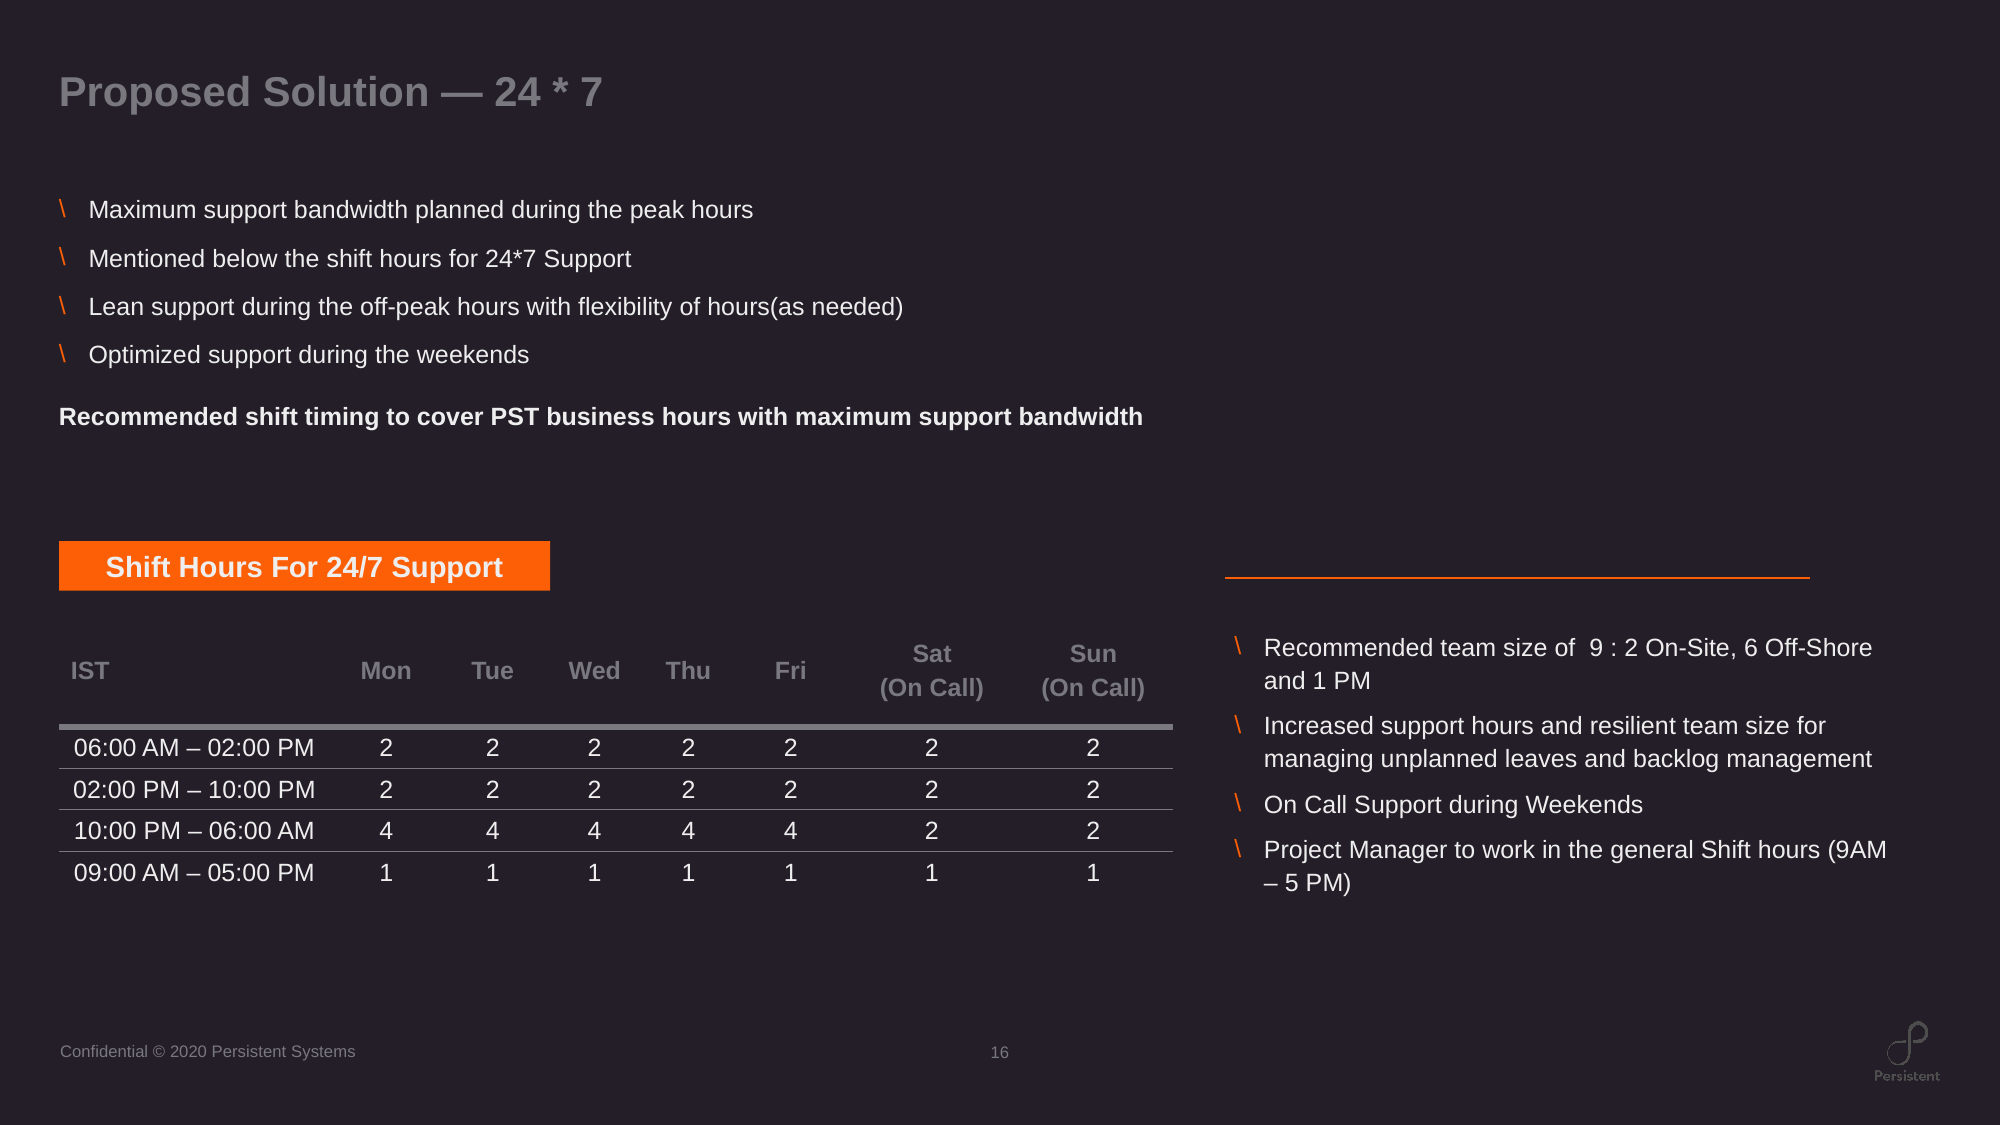

# Proposed Solution — 24 * 7
Maximum support bandwidth planned during the peak hours
Mentioned below the shift hours for 24*7 Support
Lean support during the off-peak hours with flexibility of hours(as needed)
Optimized support during the weekends
Recommended shift timing to cover PST business hours with maximum support bandwidth
Shift Hours For 24/7 Support
| IST | Mon | Tue | Wed | Thu | Fri | Sat (On Call) | Sun (On Call) |
| --- | --- | --- | --- | --- | --- | --- | --- |
| 06:00 AM – 02:00 PM | 2 | 2 | 2 | 2 | 2 | 2 | 2 |
| 02:00 PM – 10:00 PM | 2 | 2 | 2 | 2 | 2 | 2 | 2 |
| 10:00 PM – 06:00 AM | 4 | 4 | 4 | 4 | 4 | 2 | 2 |
| 09:00 AM – 05:00 PM | 1 | 1 | 1 | 1 | 1 | 1 | 1 |
Recommended team size of  9 : 2 On-Site, 6 Off-Shore  and 1 PM
Increased support hours and resilient team size for managing unplanned leaves and backlog management
On Call Support during Weekends
Project Manager to work in the general Shift hours (9AM – 5 PM)

16